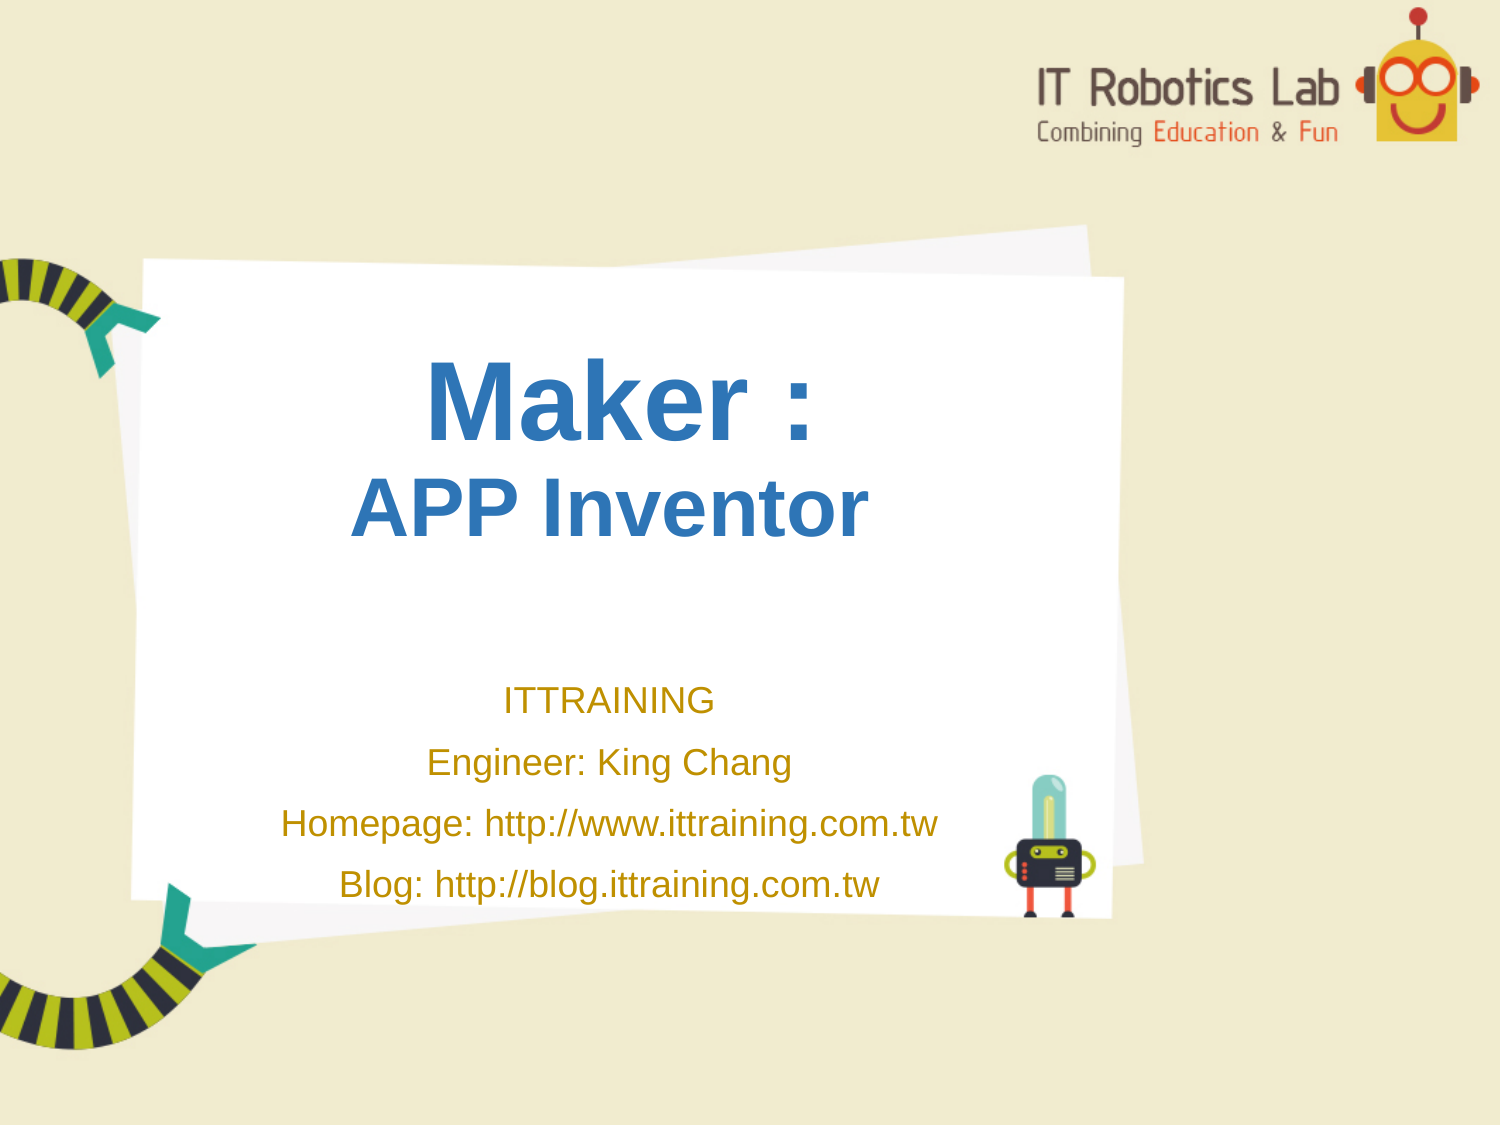

# Maker : APP Inventor
ITTRAINING
Engineer: King Chang
Homepage: http://www.ittraining.com.tw
Blog: http://blog.ittraining.com.tw